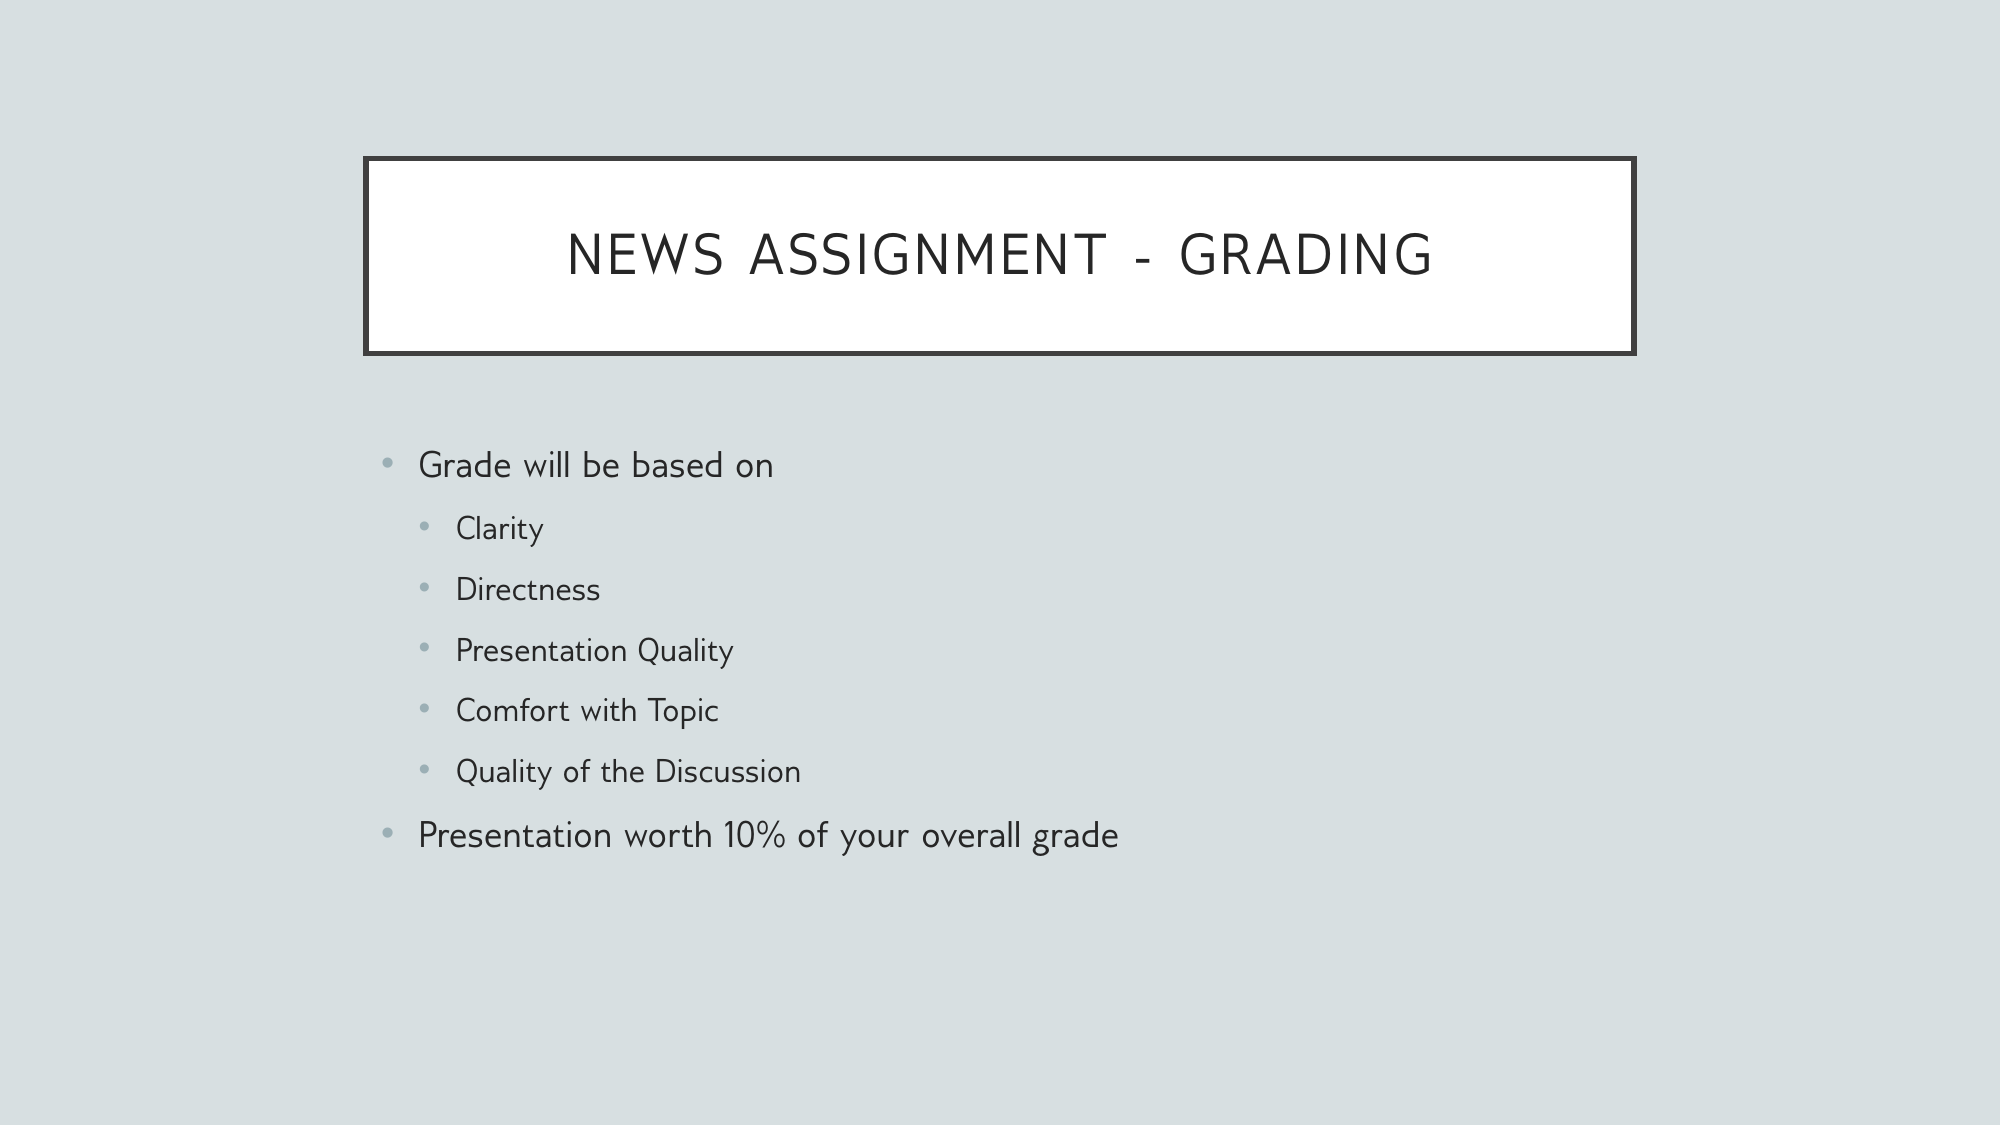

# NEWS assignment - Grading
Grade will be based on
Clarity
Directness
Presentation Quality
Comfort with Topic
Quality of the Discussion
Presentation worth 10% of your overall grade